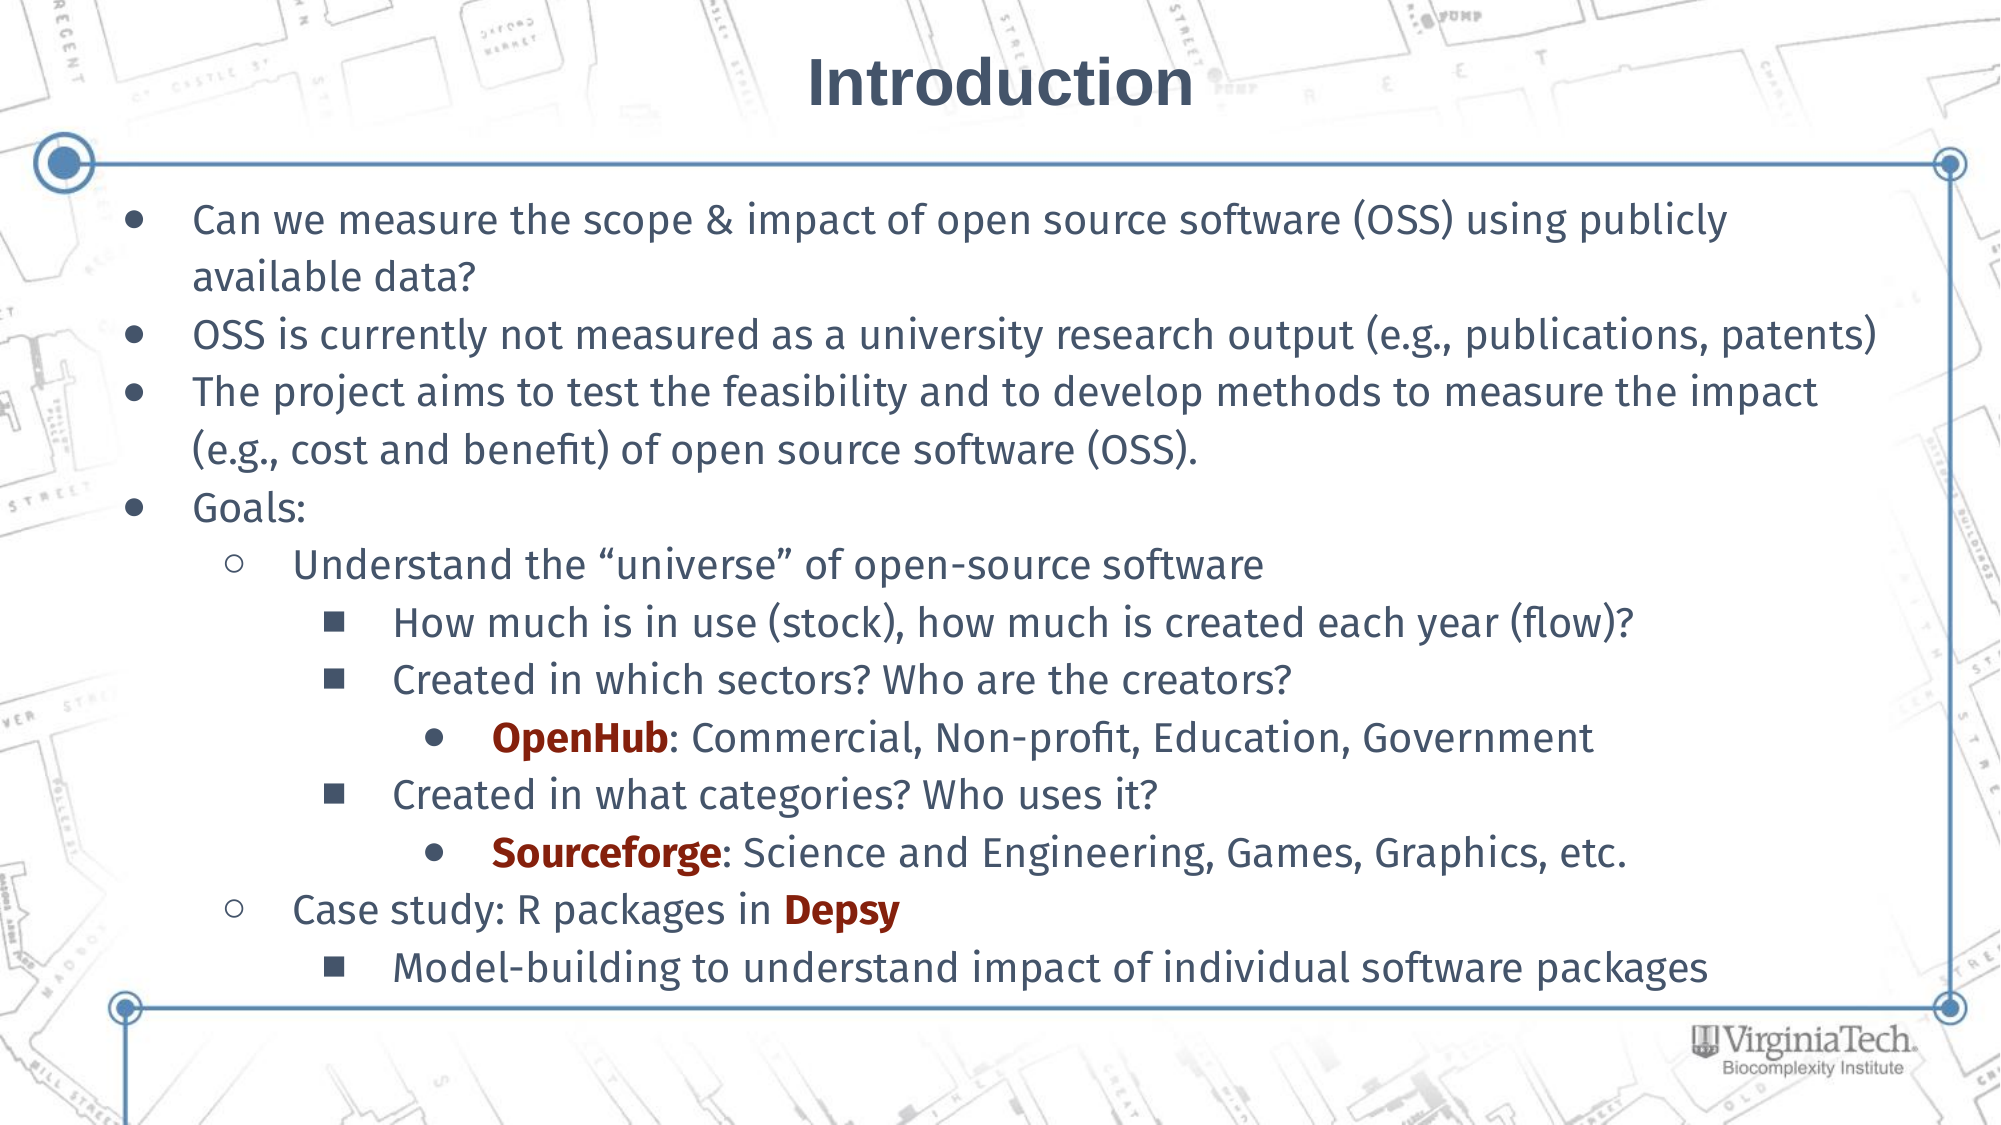

# Introduction
Can we measure the scope & impact of open source software (OSS) using publicly available data?
OSS is currently not measured as a university research output (e.g., publications, patents)
The project aims to test the feasibility and to develop methods to measure the impact (e.g., cost and benefit) of open source software (OSS).
Goals:
Understand the “universe” of open-source software
How much is in use (stock), how much is created each year (flow)?
Created in which sectors? Who are the creators?
OpenHub: Commercial, Non-profit, Education, Government
Created in what categories? Who uses it?
Sourceforge: Science and Engineering, Games, Graphics, etc.
Case study: R packages in Depsy
Model-building to understand impact of individual software packages